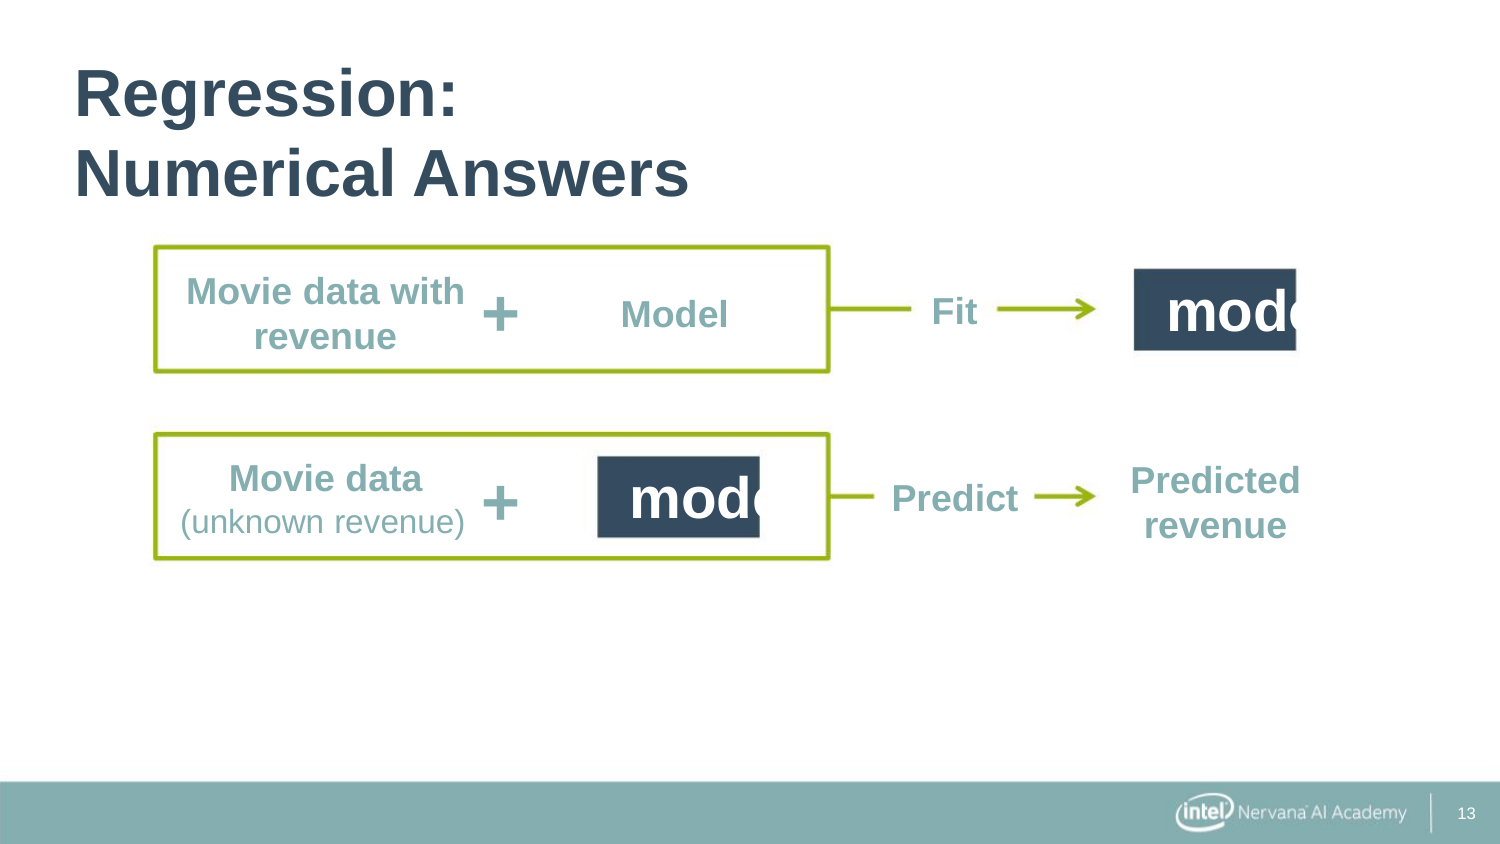

Regression: Numerical Answers
Movie data with
revenue
+
+
model
Fit
Model
Movie data
(unknown revenue)
Predicted
revenue
model
Predict
13